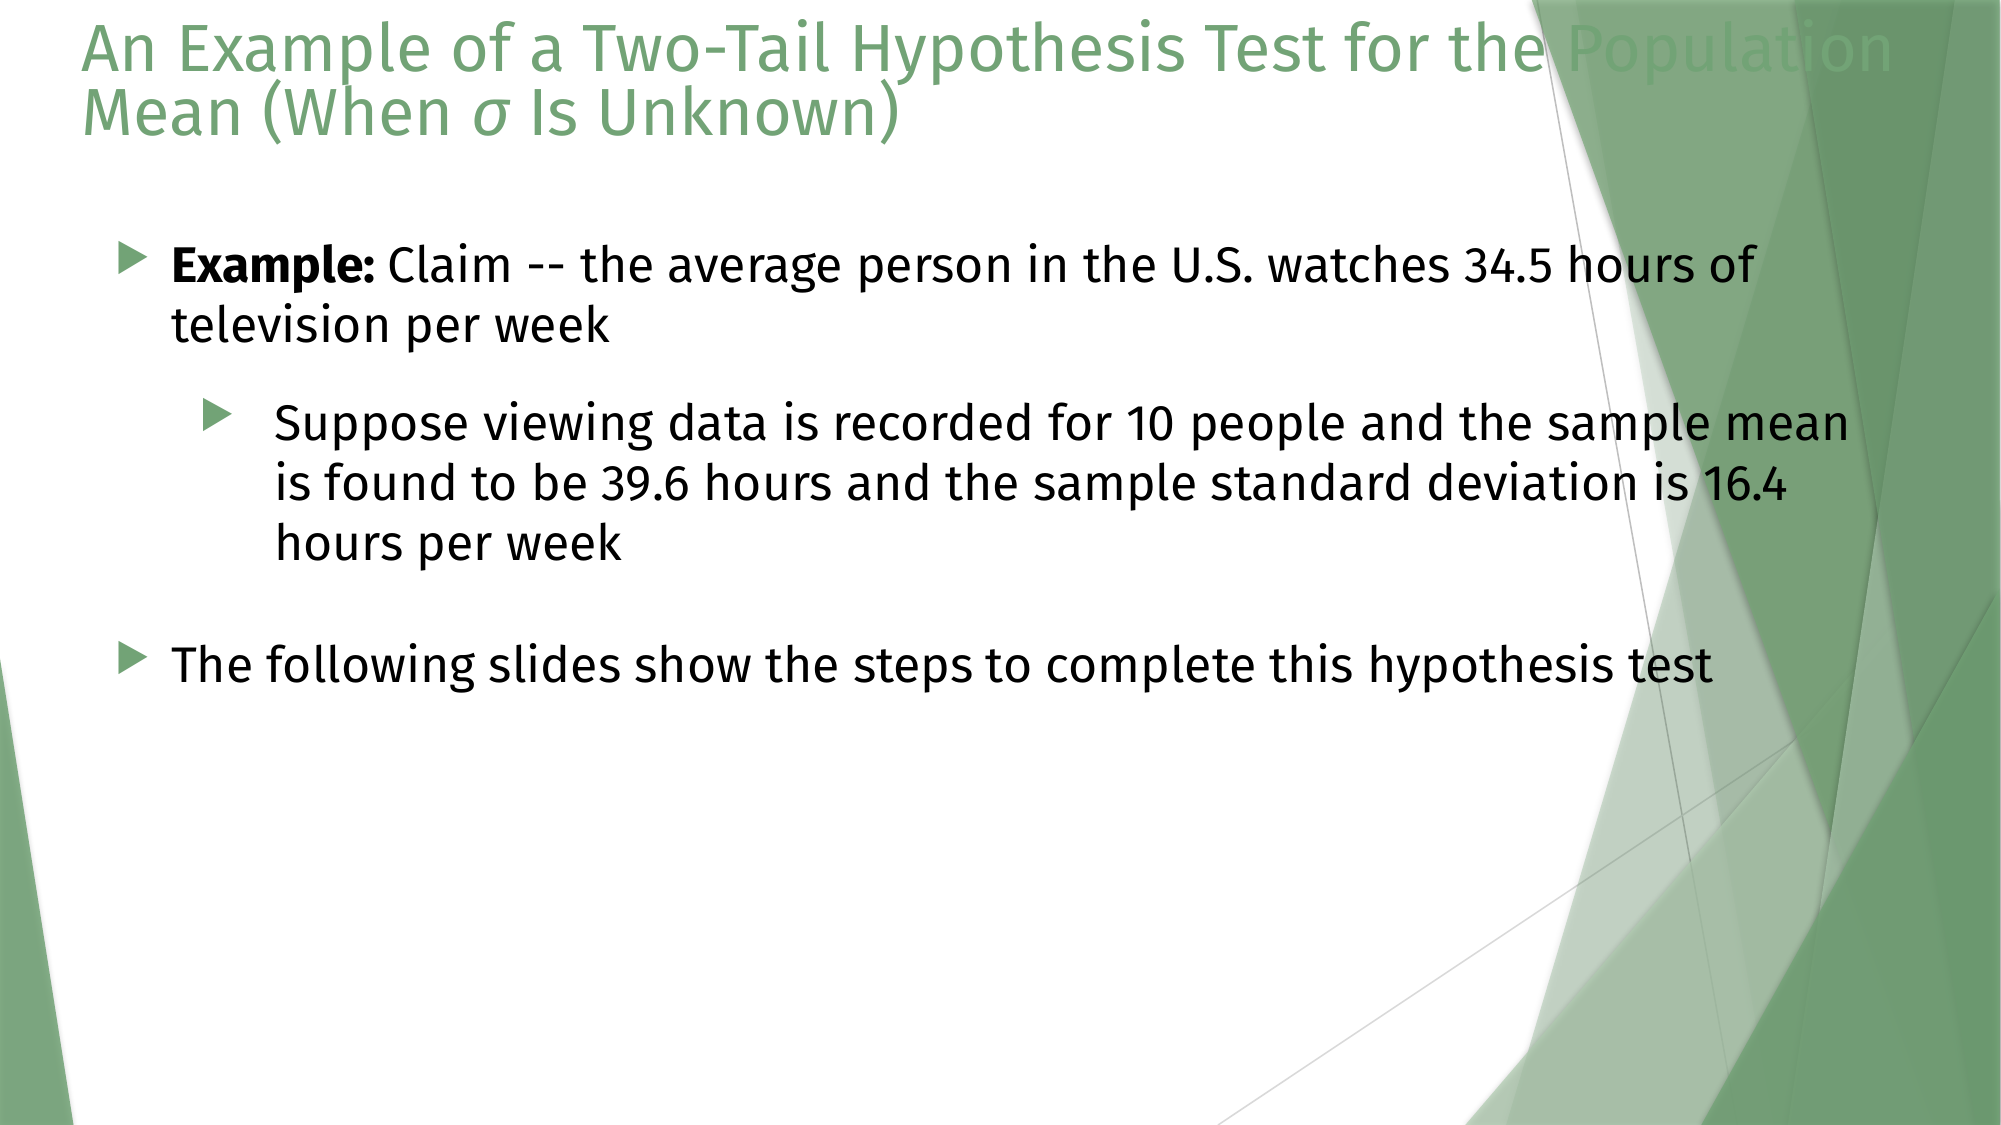

# An Example of a Two-Tail Hypothesis Test for the Population Mean (When σ Is Unknown)
Example: Claim -- the average person in the U.S. watches 34.5 hours of television per week
Suppose viewing data is recorded for 10 people and the sample mean is found to be 39.6 hours and the sample standard deviation is 16.4 hours per week
The following slides show the steps to complete this hypothesis test